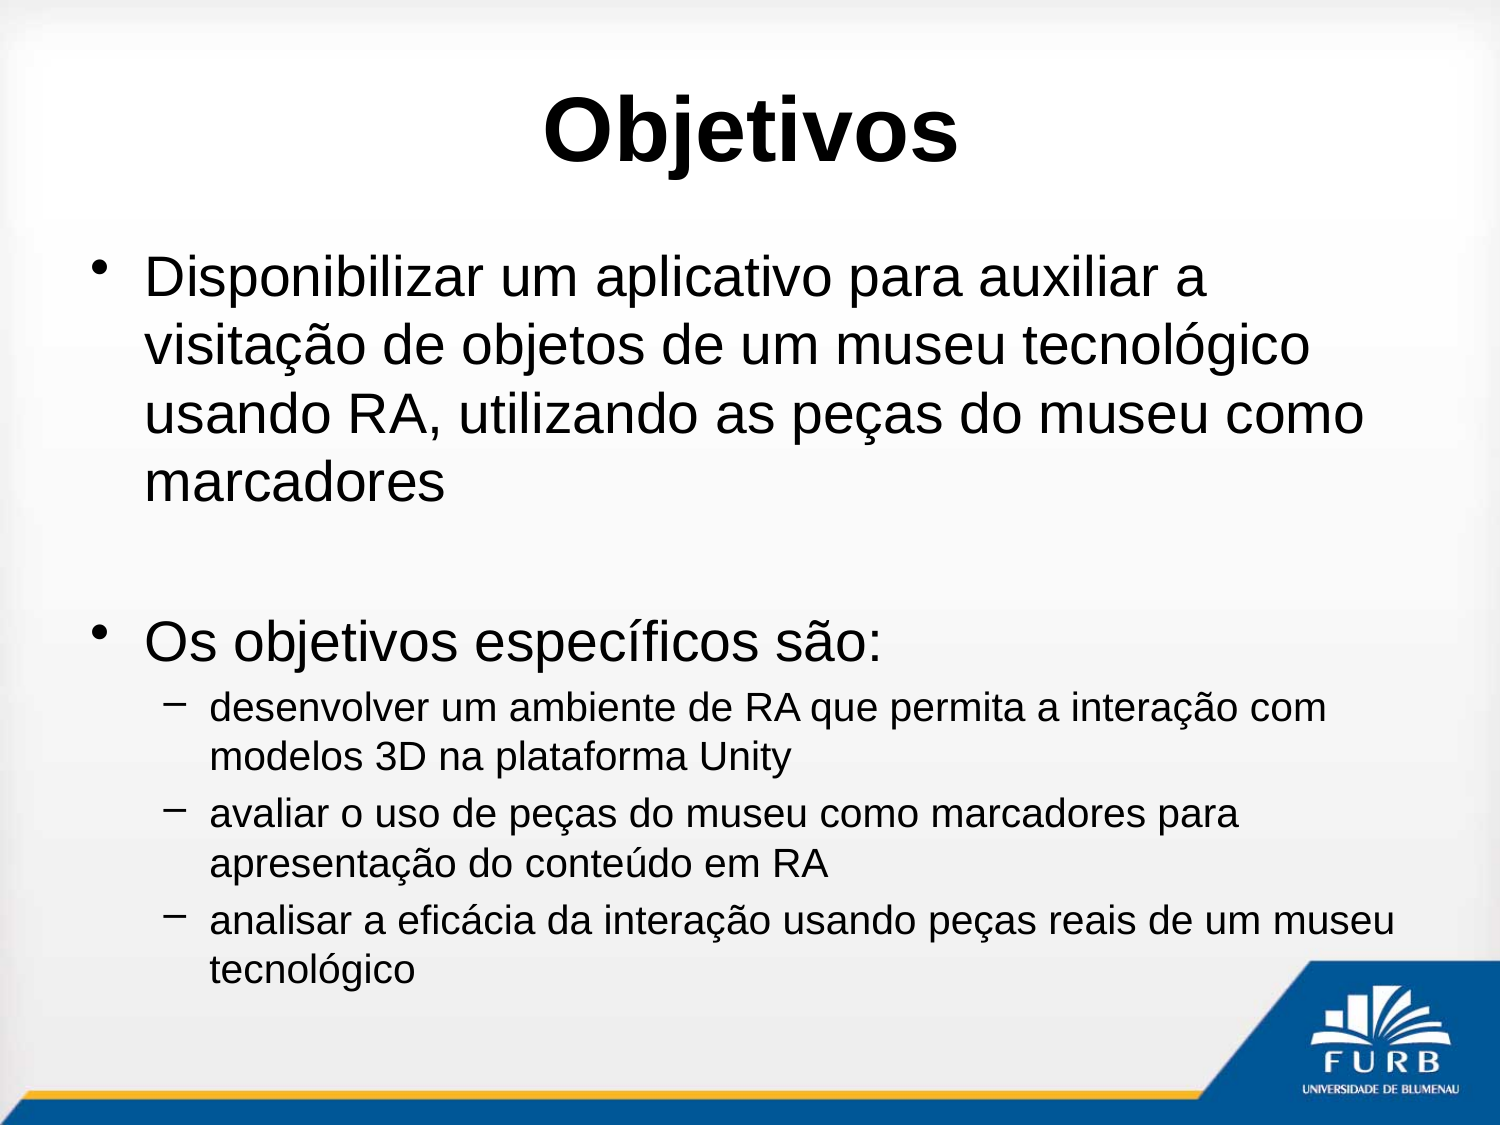

# Objetivos
Disponibilizar um aplicativo para auxiliar a visitação de objetos de um museu tecnológico usando RA, utilizando as peças do museu como marcadores

Os objetivos específicos são:
desenvolver um ambiente de RA que permita a interação com modelos 3D na plataforma Unity
avaliar o uso de peças do museu como marcadores para apresentação do conteúdo em RA
analisar a eficácia da interação usando peças reais de um museu tecnológico